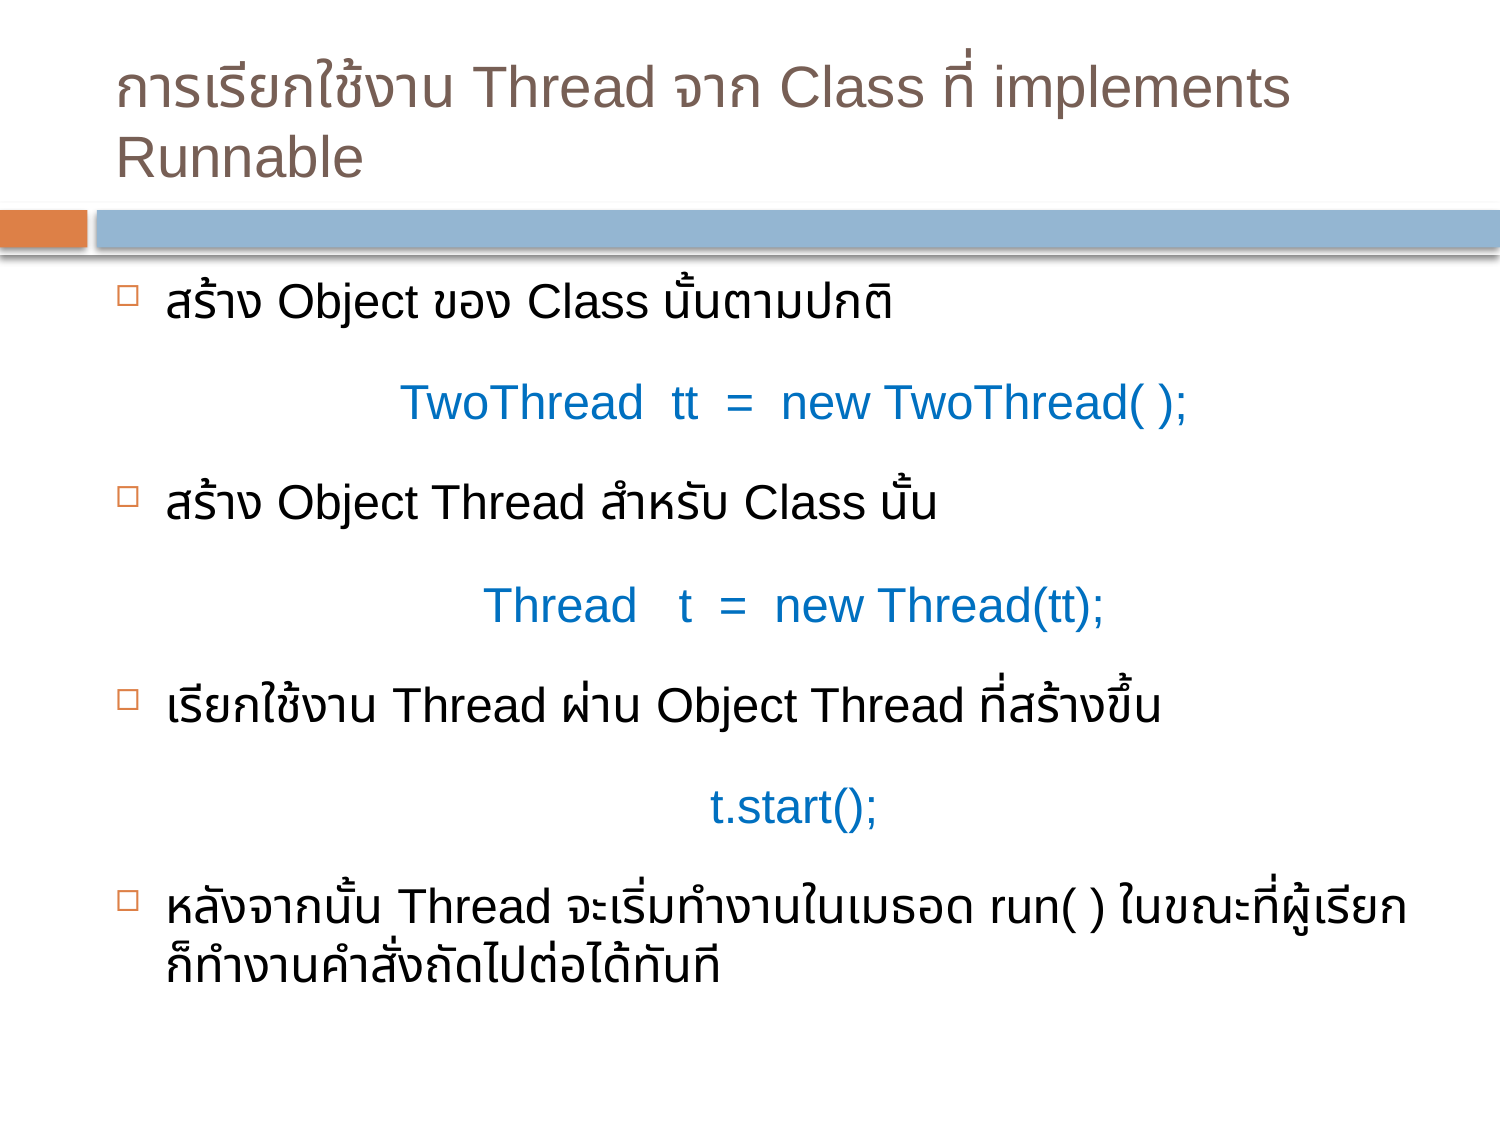

# การเรียกใช้งาน Thread จาก Class ที่ implements Runnable
สร้าง Object ของ Class นั้นตามปกติ

	TwoThread  tt  =  new TwoThread( );

สร้าง Object Thread สำหรับ Class นั้น

	Thread   t  =  new Thread(tt);

เรียกใช้งาน Thread ผ่าน Object Thread ที่สร้างขึ้น

	t.start();

หลังจากนั้น Thread จะเริ่มทำงานในเมธอด run( ) ในขณะที่ผู้เรียกก็ทำงานคำสั่งถัดไปต่อได้ทันที